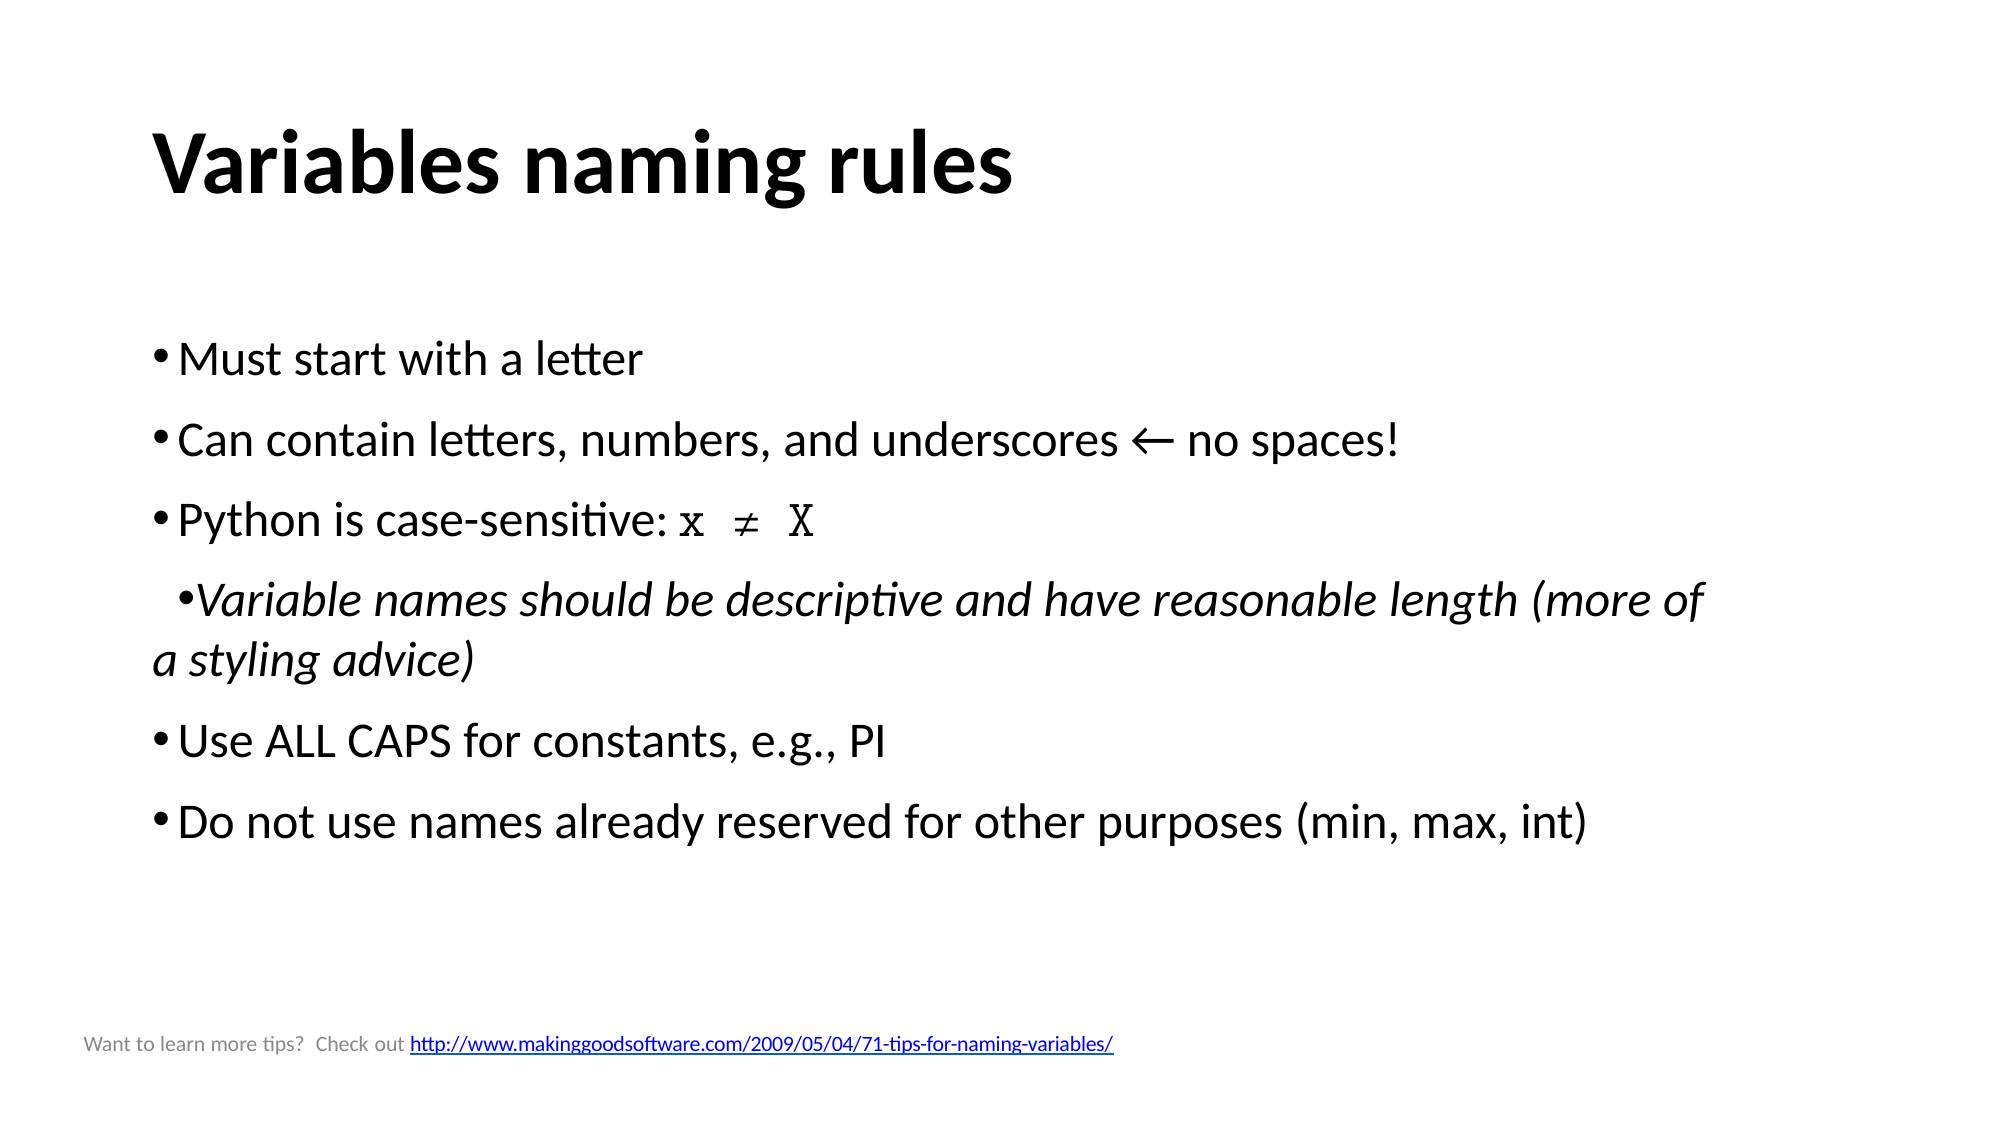

# Variables naming rules
Must start with a letter
Can contain letters, numbers, and underscores ← no spaces!
Python is case-sensitive: x ≠ X
Variable names should be descriptive and have reasonable length (more of a styling advice)
Use ALL CAPS for constants, e.g., PI
Do not use names already reserved for other purposes (min, max, int)
Want to learn more tips? Check out http://www.makinggoodsoftware.com/2009/05/04/71-tips-for-naming-variables/